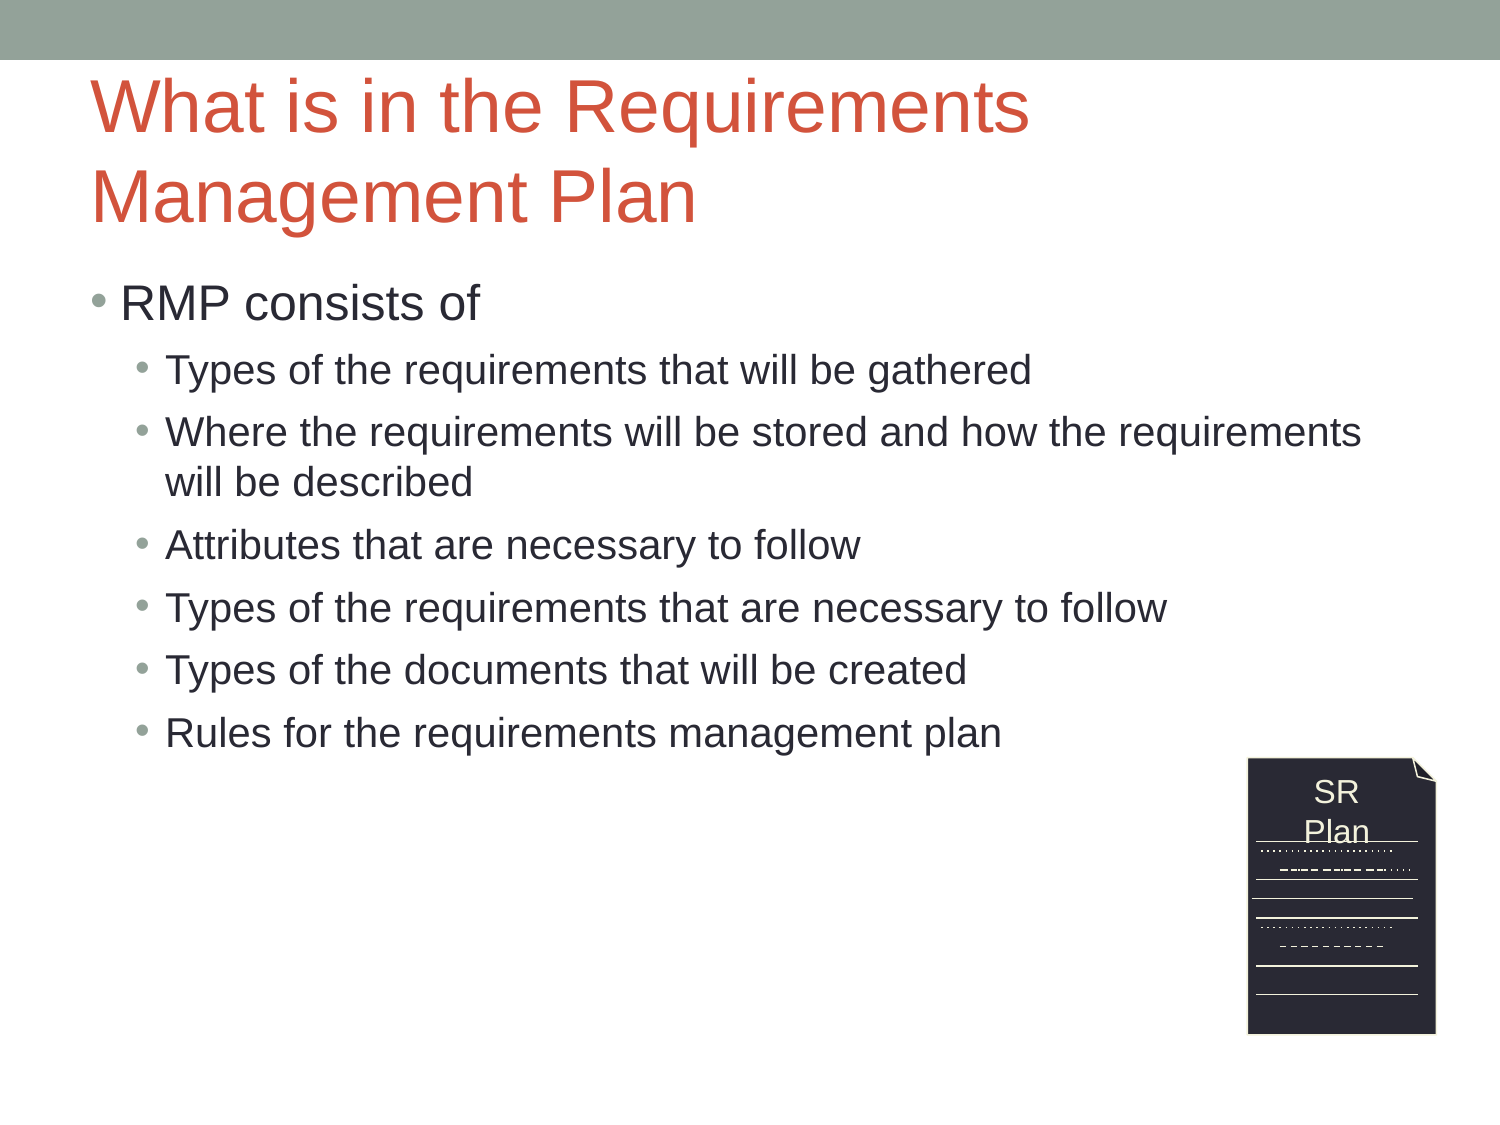

# What is in the Requirements Management Plan
RMP consists of
Types of the requirements that will be gathered
Where the requirements will be stored and how the requirements will be described
Attributes that are necessary to follow
Types of the requirements that are necessary to follow
Types of the documents that will be created
Rules for the requirements management plan
SR Plan